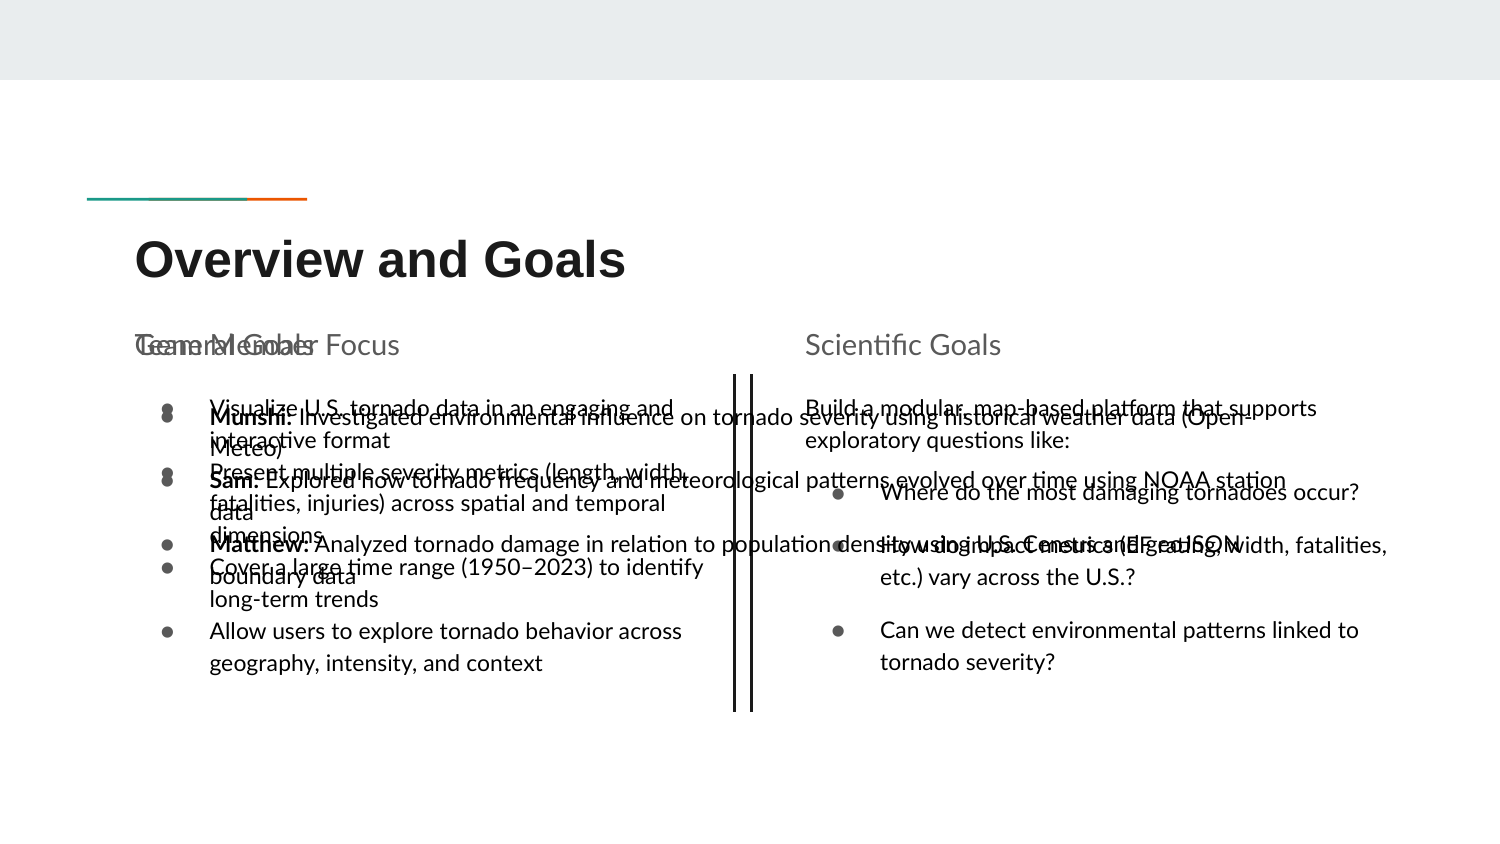

# Overview and Goals
General Goals
Team Member Focus
Scientific Goals
Visualize U.S. tornado data in an engaging and interactive format
Present multiple severity metrics (length, width, fatalities, injuries) across spatial and temporal dimensions
Cover a large time range (1950–2023) to identify long-term trends
Allow users to explore tornado behavior across geography, intensity, and context
Build a modular, map-based platform that supports exploratory questions like:
Where do the most damaging tornadoes occur?
How do impact metrics (EF rating, width, fatalities, etc.) vary across the U.S.?
Can we detect environmental patterns linked to tornado severity?
Munshi: Investigated environmental influence on tornado severity using historical weather data (Open-Meteo)
Sam: Explored how tornado frequency and meteorological patterns evolved over time using NOAA station data
Matthew: Analyzed tornado damage in relation to population density using U.S. Census and geoJSON boundary data